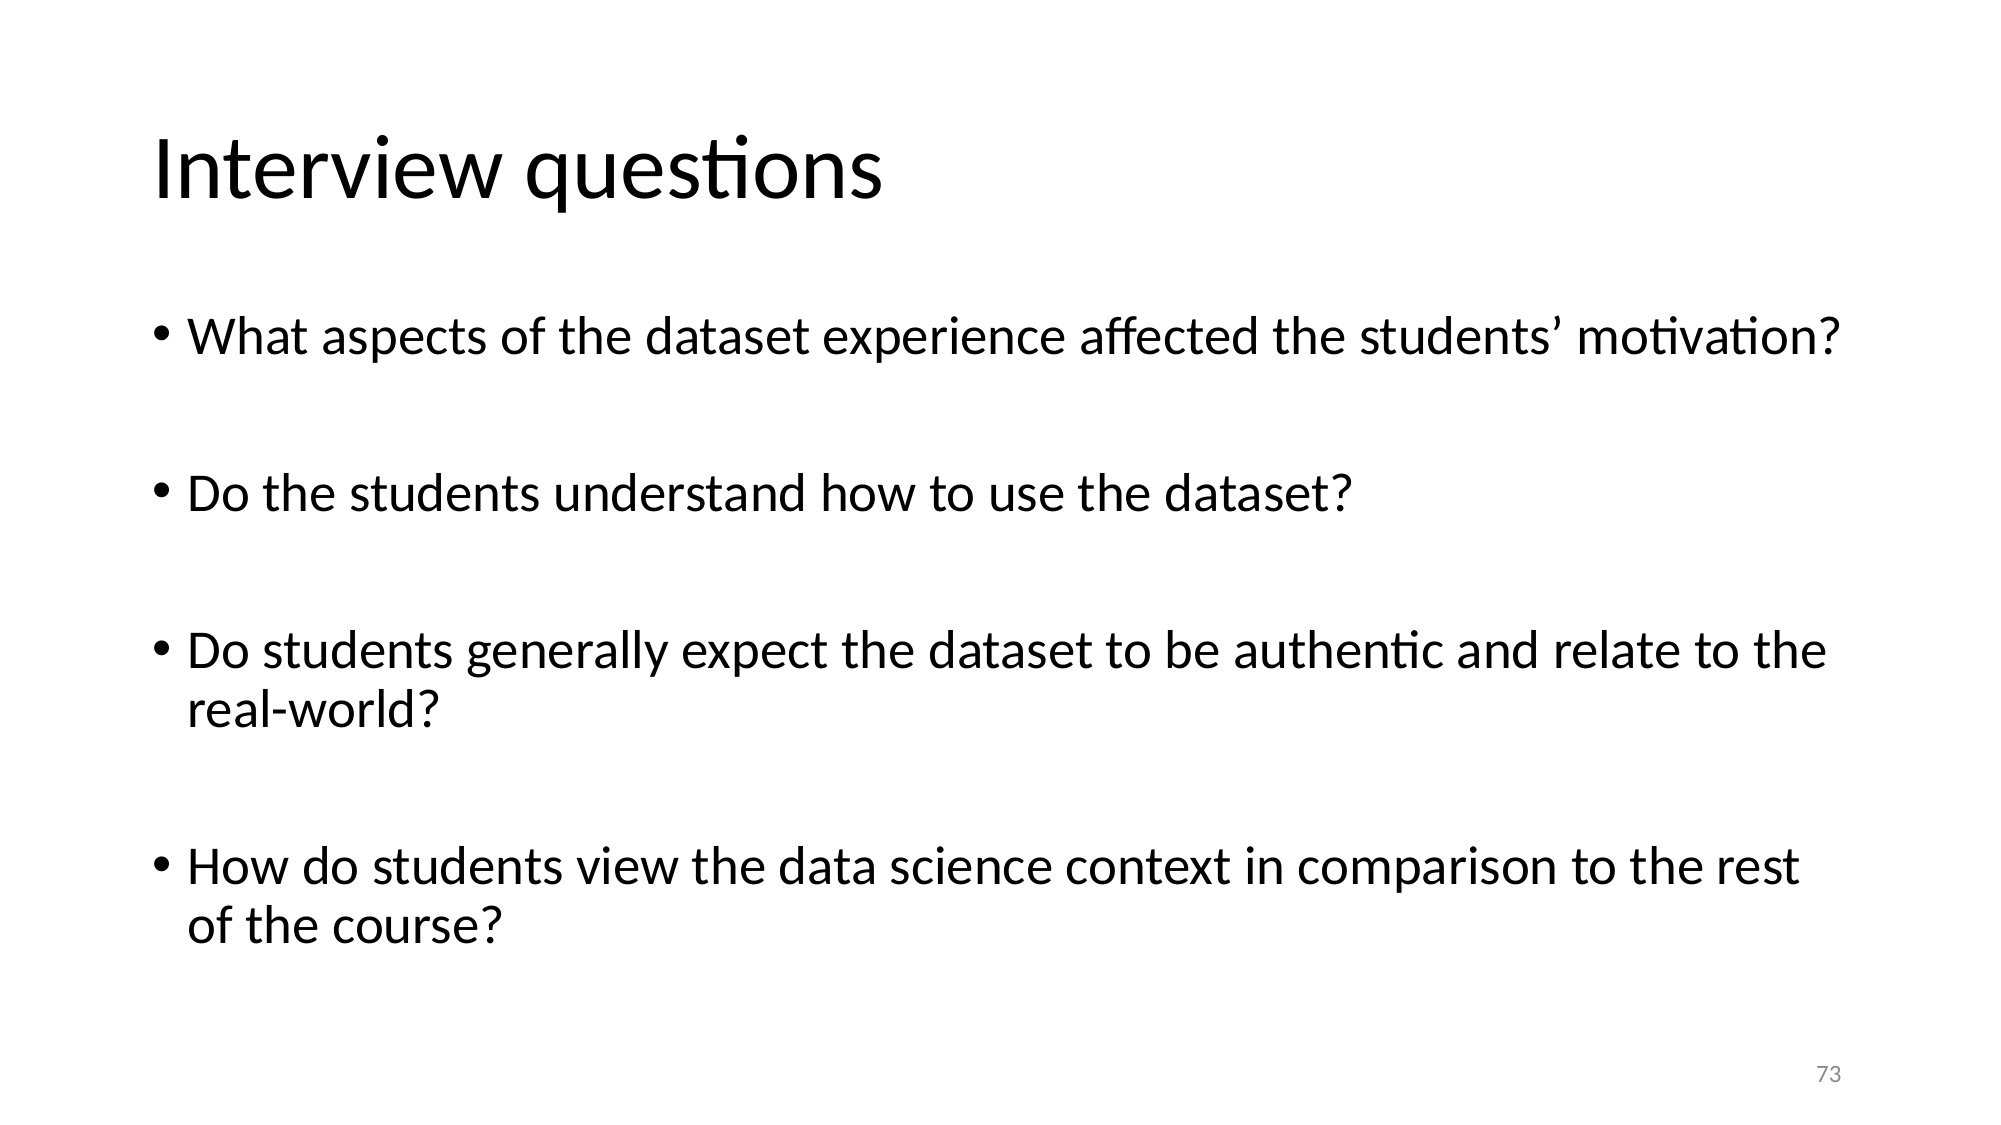

# Interview questions
What aspects of the dataset experience affected the students’ motivation?

Do the students understand how to use the dataset?

Do students generally expect the dataset to be authentic and relate to the real-world?

How do students view the data science context in comparison to the rest of the course?
73